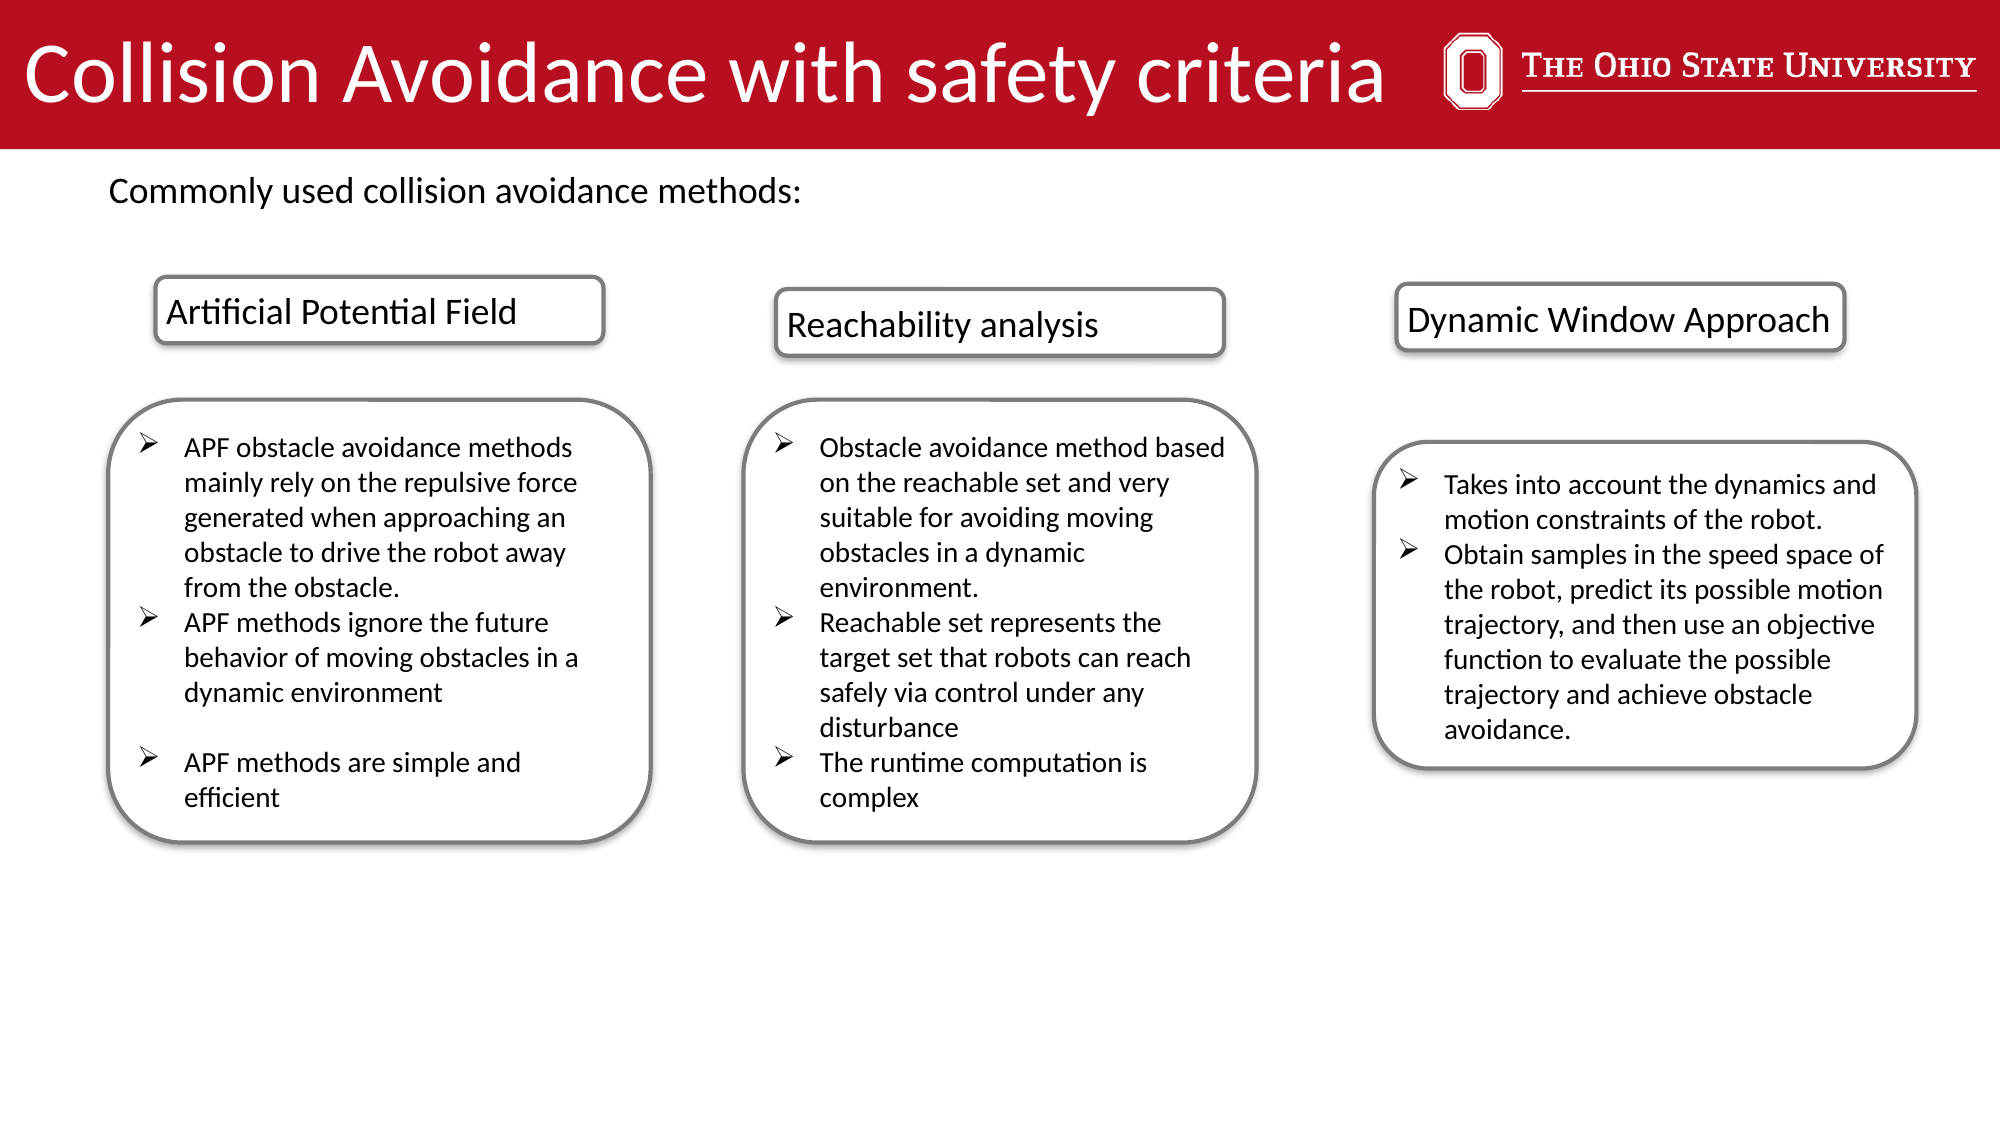

# Collision Avoidance with safety criteria
Commonly used collision avoidance methods:

Artificial Potential Field
Dynamic Window Approach
Reachability analysis
APF obstacle avoidance methods mainly rely on the repulsive force generated when approaching an obstacle to drive the robot away from the obstacle.
APF methods ignore the future behavior of moving obstacles in a dynamic environment

APF methods are simple and efficient
Obstacle avoidance method based on the reachable set and very suitable for avoiding moving obstacles in a dynamic environment.
Reachable set represents the target set that robots can reach safely via control under any disturbance
The runtime computation is complex
Takes into account the dynamics and motion constraints of the robot.
Obtain samples in the speed space of the robot, predict its possible motion trajectory, and then use an objective function to evaluate the possible trajectory and achieve obstacle avoidance.